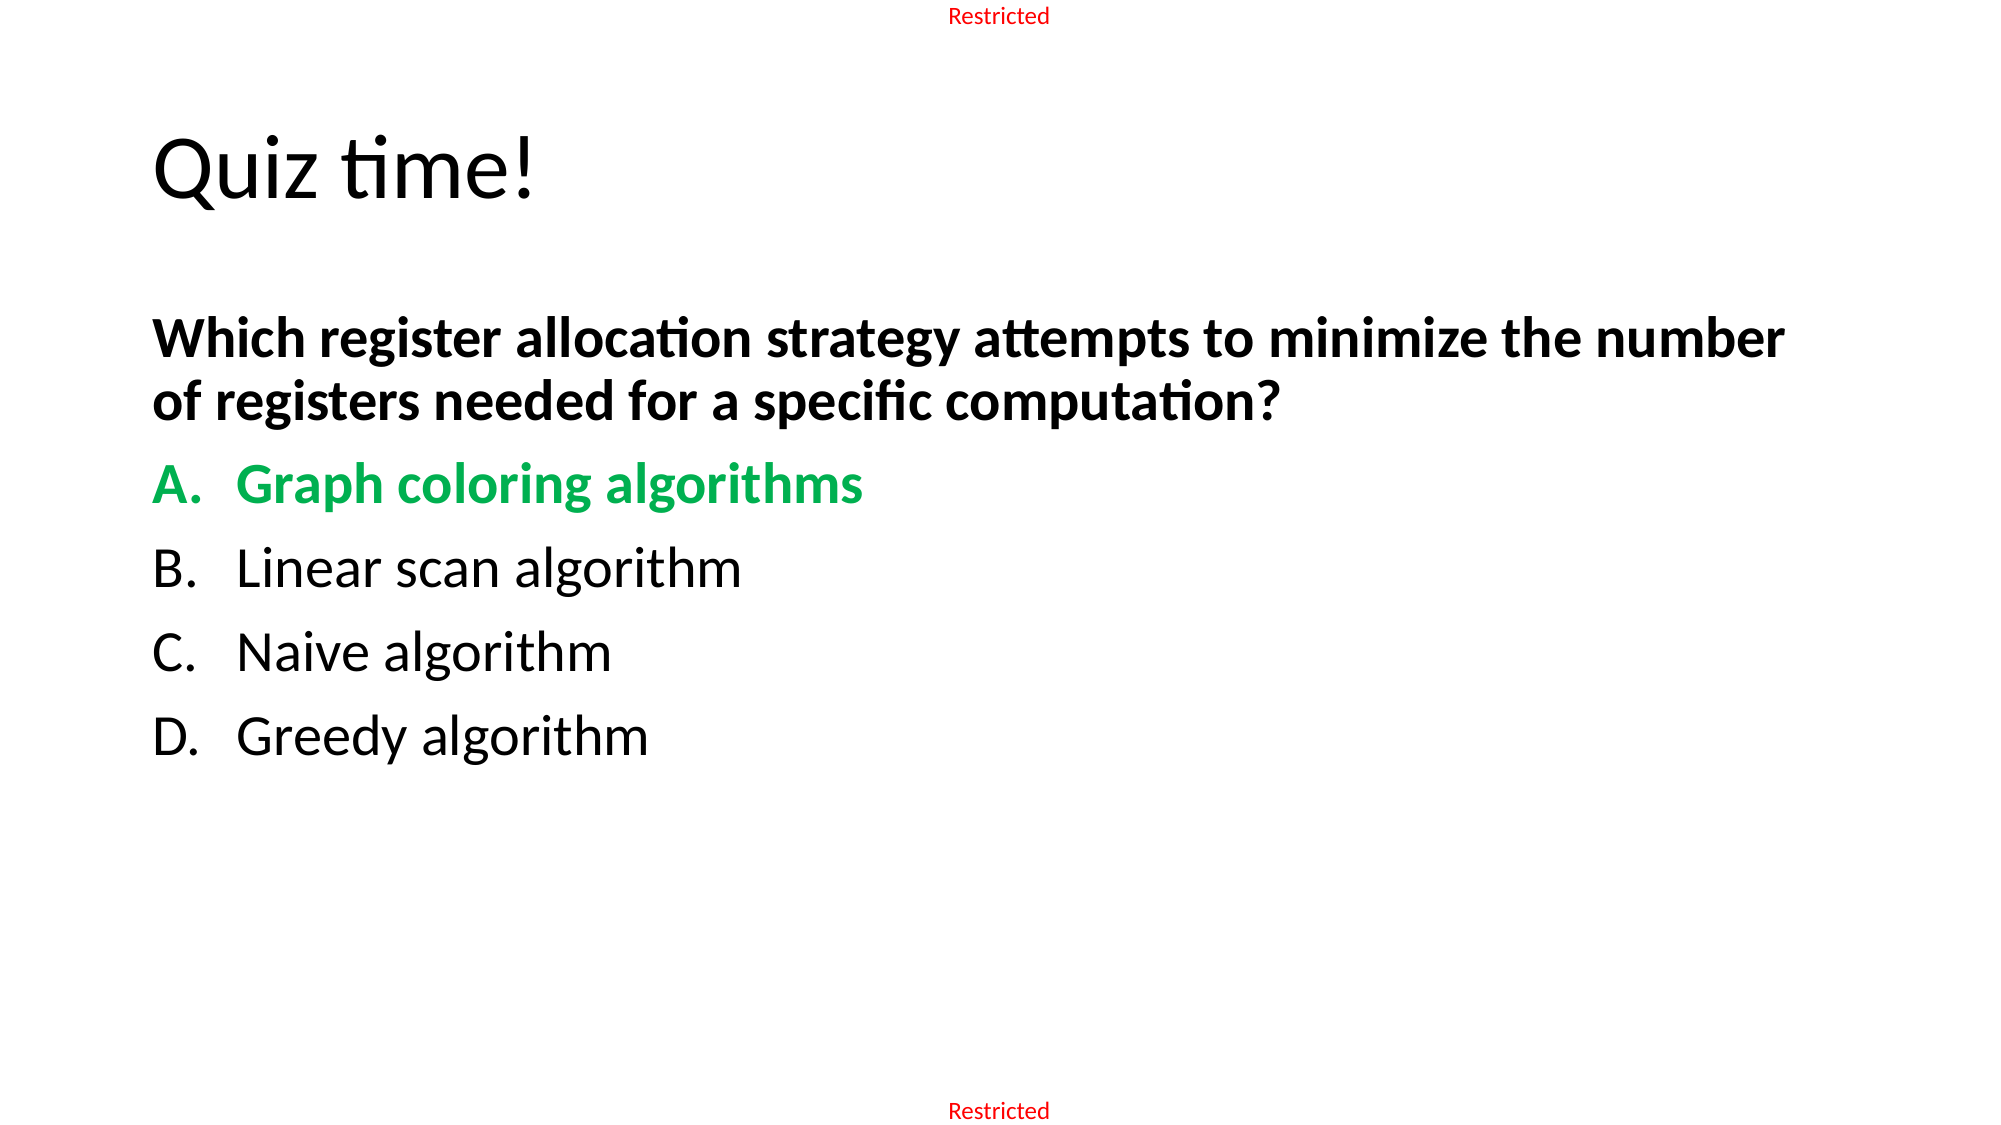

# Quiz time!
Which register allocation strategy attempts to minimize the number of registers needed for a specific computation?
Graph coloring algorithms
Linear scan algorithm
Naive algorithm
Greedy algorithm